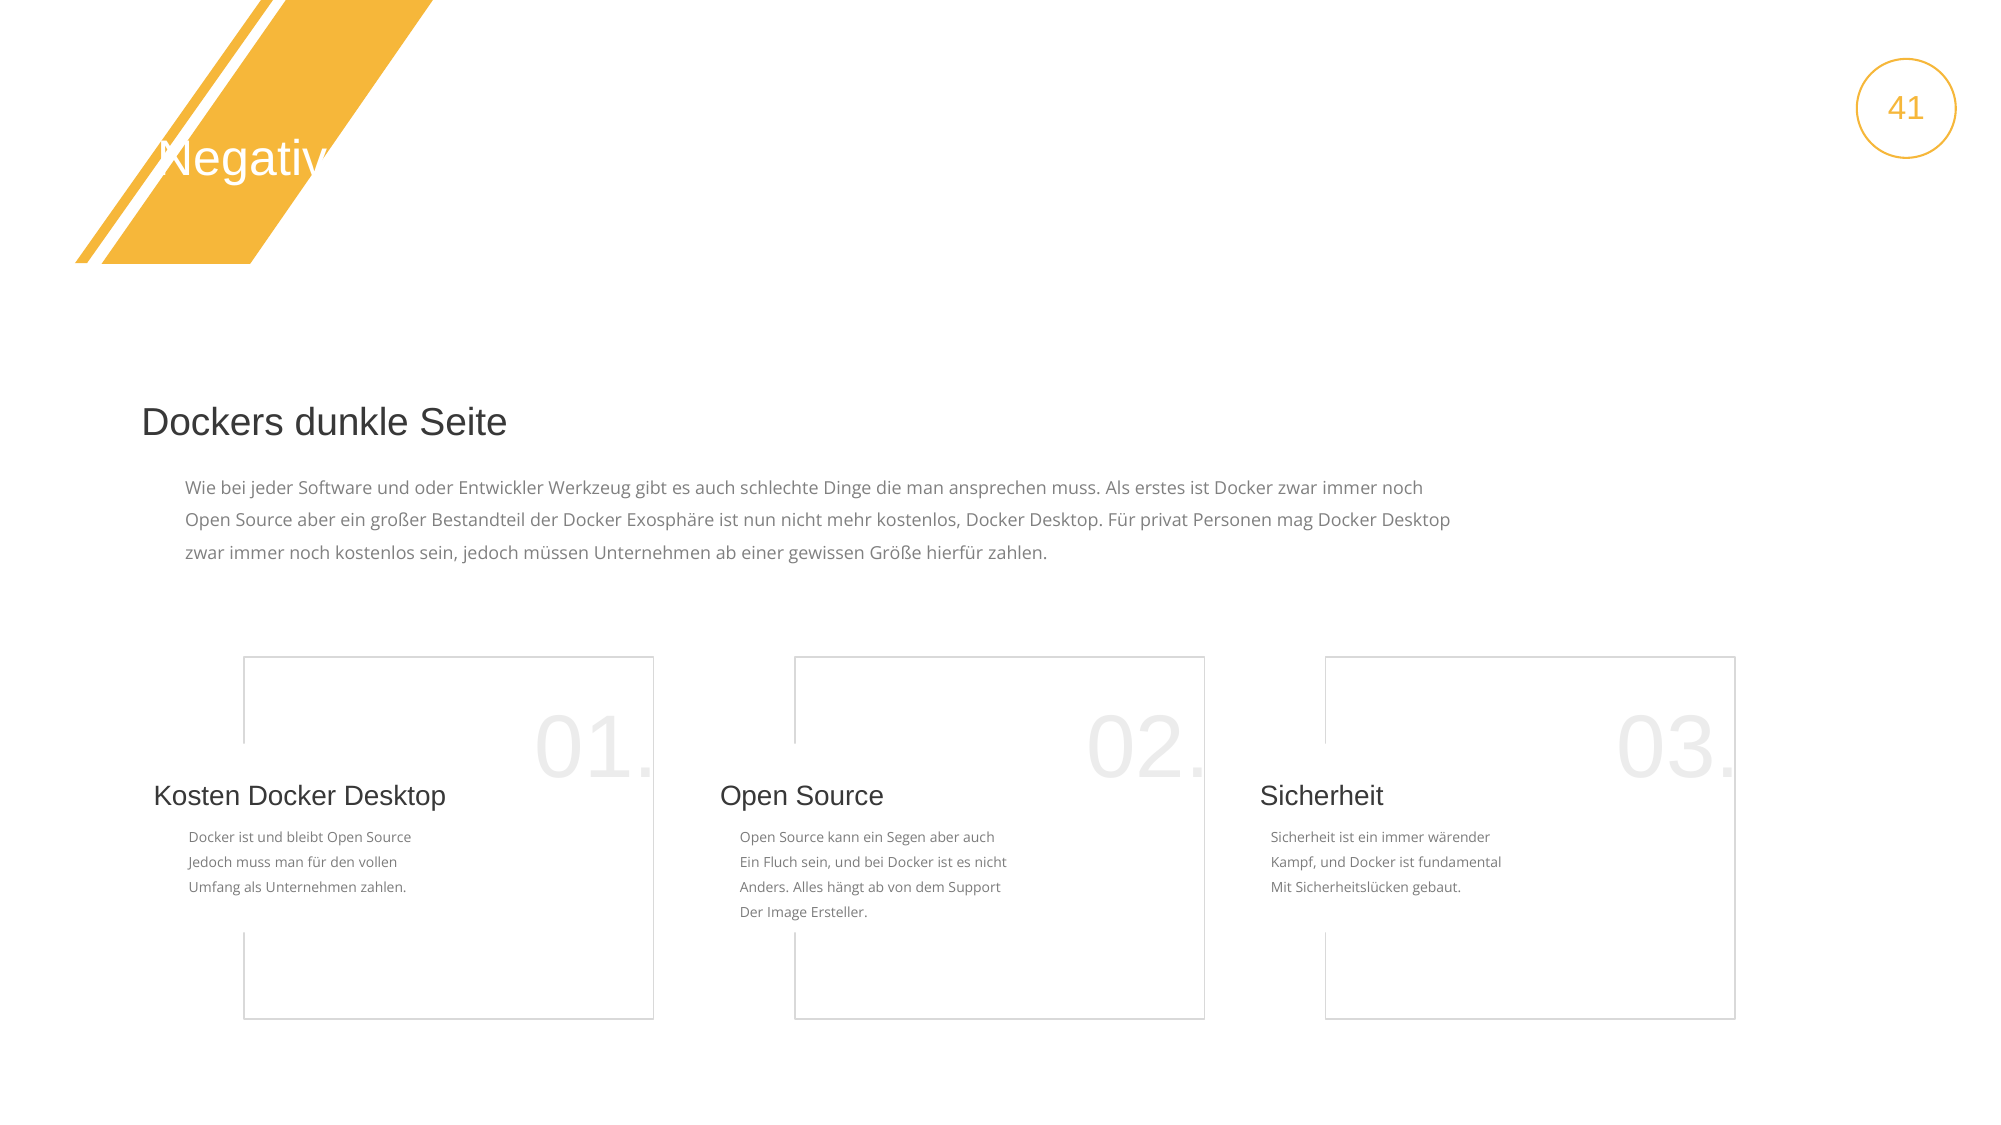

Negativ

41
Dockers dunkle Seite
Wie bei jeder Software und oder Entwickler Werkzeug gibt es auch schlechte Dinge die man ansprechen muss. Als erstes ist Docker zwar immer noch Open Source aber ein großer Bestandteil der Docker Exosphäre ist nun nicht mehr kostenlos, Docker Desktop. Für privat Personen mag Docker Desktop zwar immer noch kostenlos sein, jedoch müssen Unternehmen ab einer gewissen Größe hierfür zahlen.

01.

Kosten Docker Desktop
Docker ist und bleibt Open Source
Jedoch muss man für den vollen
Umfang als Unternehmen zahlen.

02.

Open Source
Open Source kann ein Segen aber auch
Ein Fluch sein, und bei Docker ist es nicht
Anders. Alles hängt ab von dem Support
Der Image Ersteller.

03.

Sicherheit
Sicherheit ist ein immer wärender
Kampf, und Docker ist fundamental
Mit Sicherheitslücken gebaut.